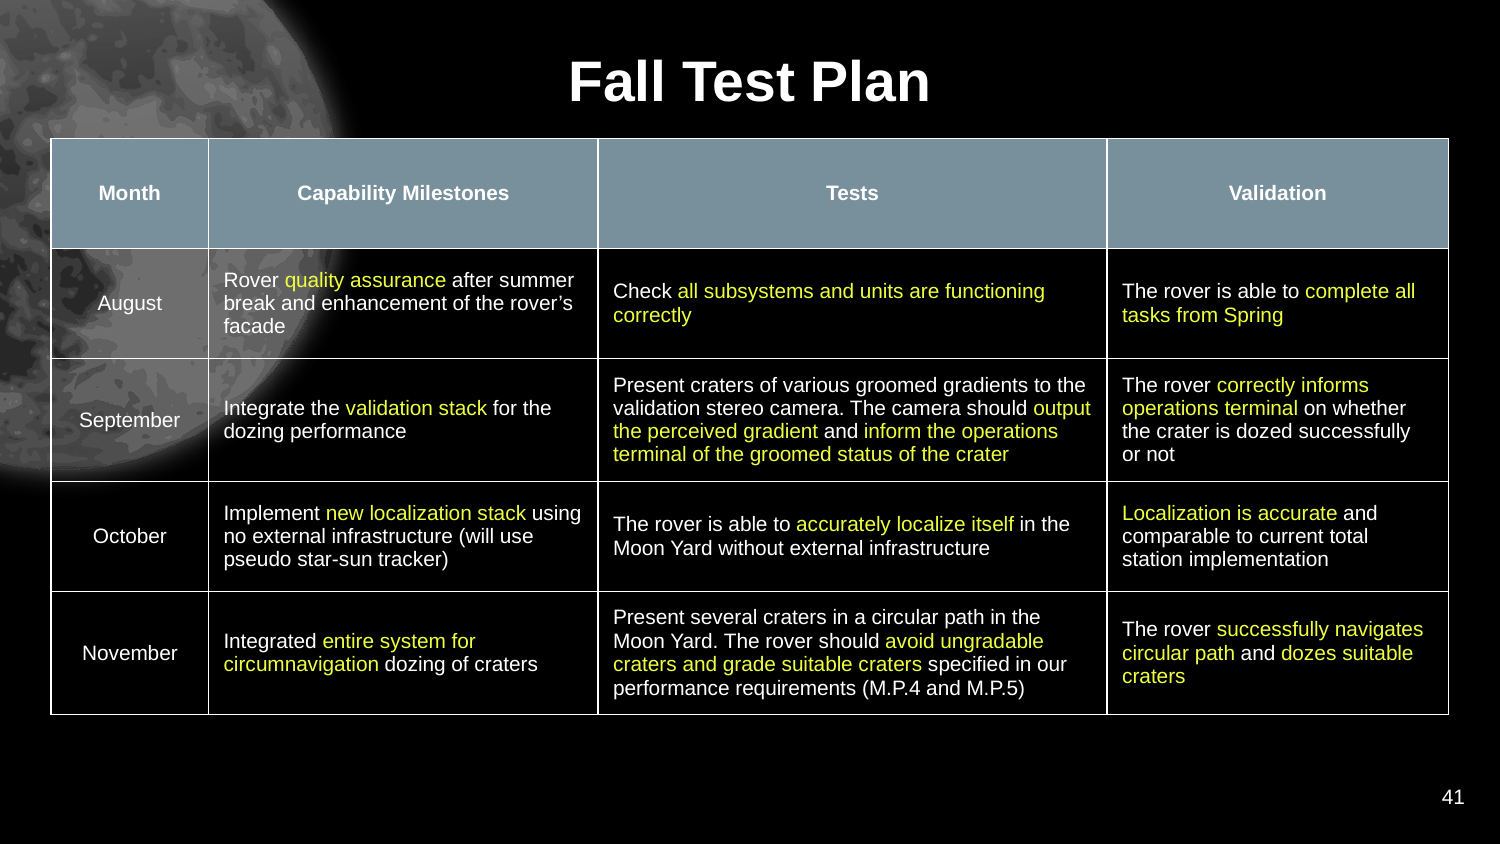

# Fall Test Plan
| Month | Capability Milestones | Tests | Validation |
| --- | --- | --- | --- |
| August | Rover quality assurance after summer break and enhancement of the rover’s facade | Check all subsystems and units are functioning correctly | The rover is able to complete all tasks from Spring |
| September | Integrate the validation stack for the dozing performance | Present craters of various groomed gradients to the validation stereo camera. The camera should output the perceived gradient and inform the operations terminal of the groomed status of the crater | The rover correctly informs operations terminal on whether the crater is dozed successfully or not |
| October | Implement new localization stack using no external infrastructure (will use pseudo star-sun tracker) | The rover is able to accurately localize itself in the Moon Yard without external infrastructure | Localization is accurate and comparable to current total station implementation |
| November | Integrated entire system for circumnavigation dozing of craters | Present several craters in a circular path in the Moon Yard. The rover should avoid ungradable craters and grade suitable craters specified in our performance requirements (M.P.4 and M.P.5) | The rover successfully navigates circular path and dozes suitable craters |
41